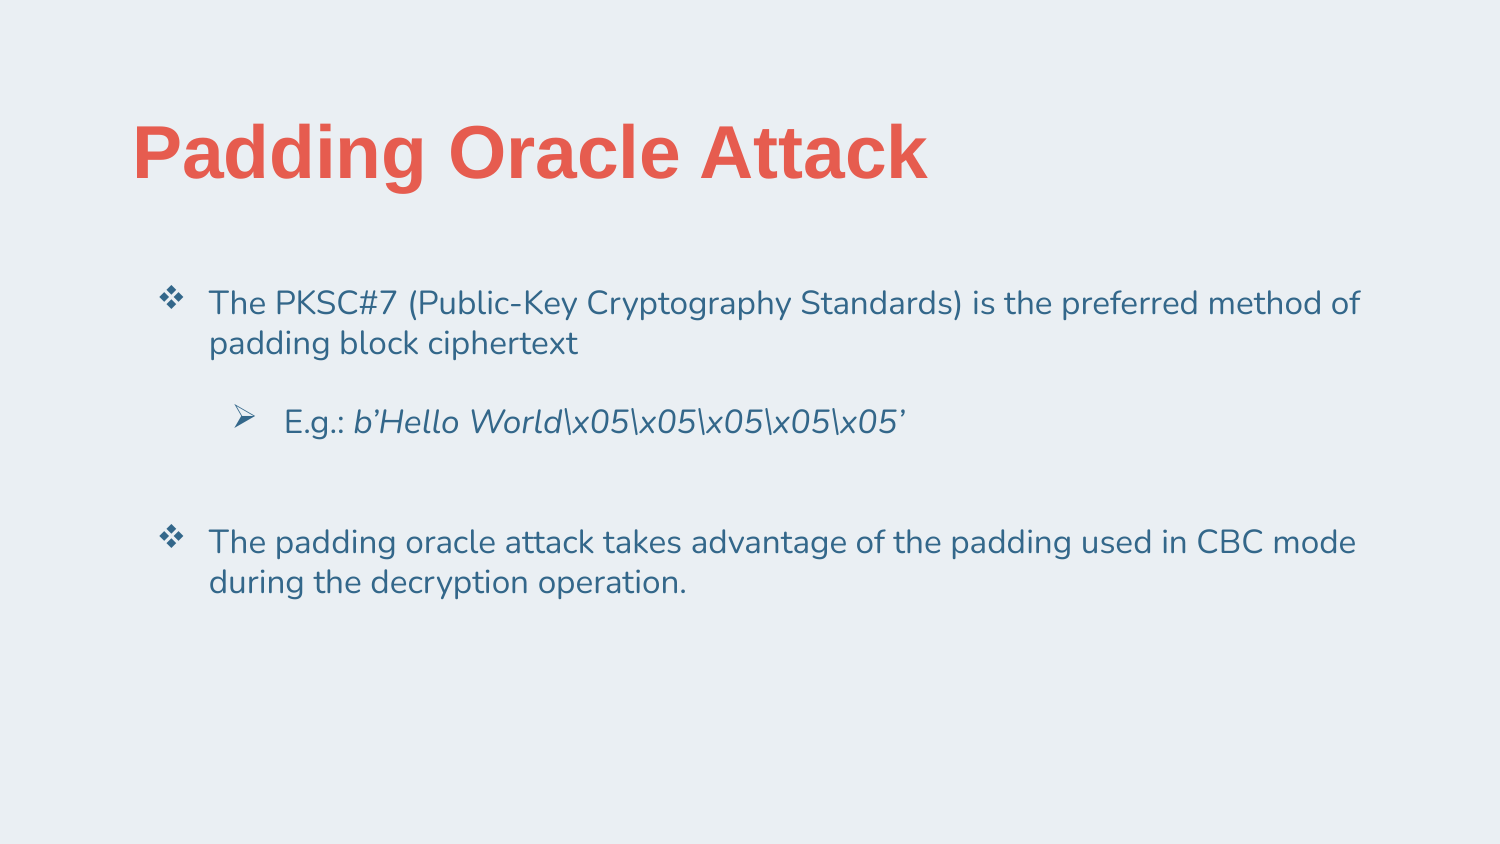

# Padding Oracle Attack
The PKSC#7 (Public-Key Cryptography Standards) is the preferred method of padding block ciphertext
E.g.: b’Hello World\x05\x05\x05\x05\x05’

The padding oracle attack takes advantage of the padding used in CBC mode during the decryption operation.